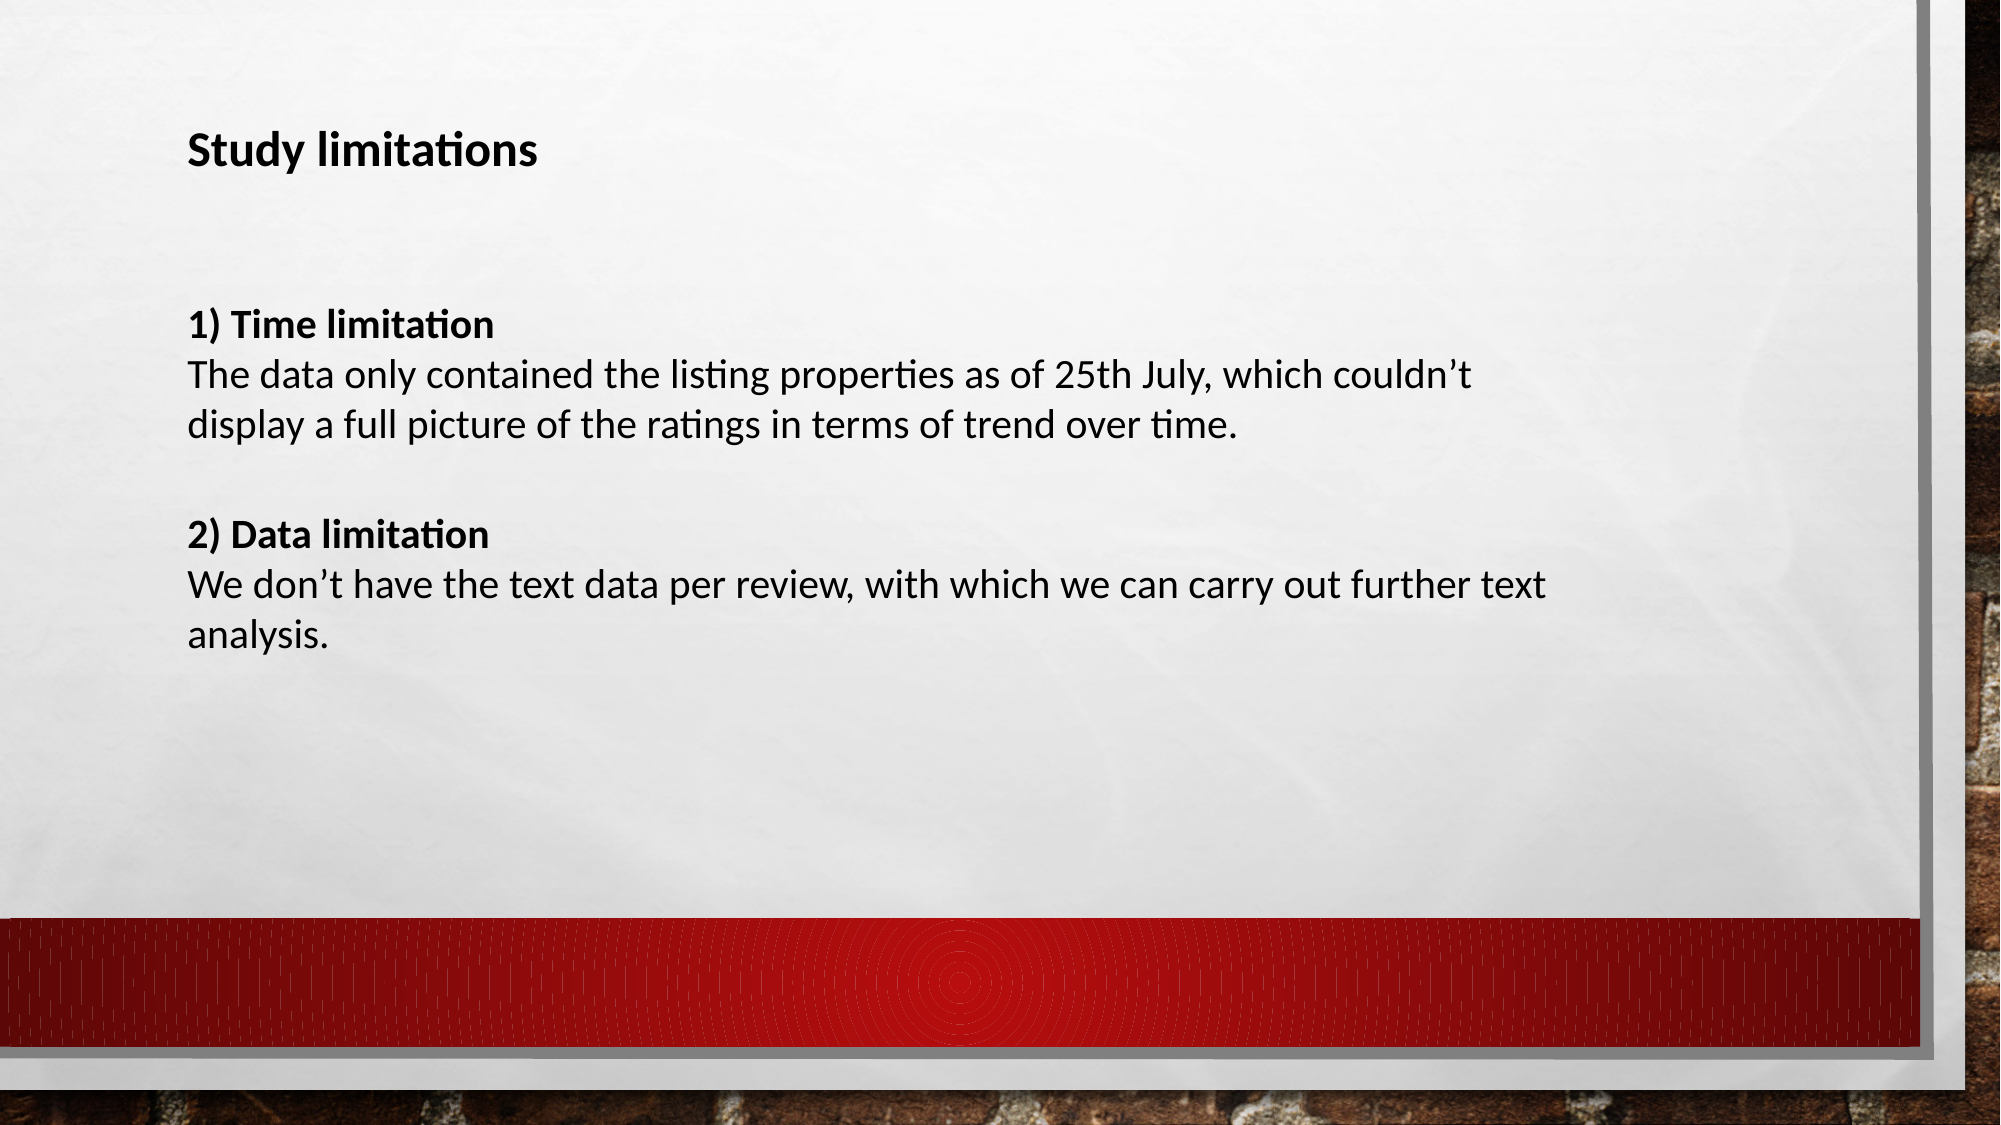

Study limitations

1) Time limitation
The data only contained the listing properties as of 25th July, which couldn’t display a full picture of the ratings in terms of trend over time.

2) Data limitation
We don’t have the text data per review, with which we can carry out further text analysis.